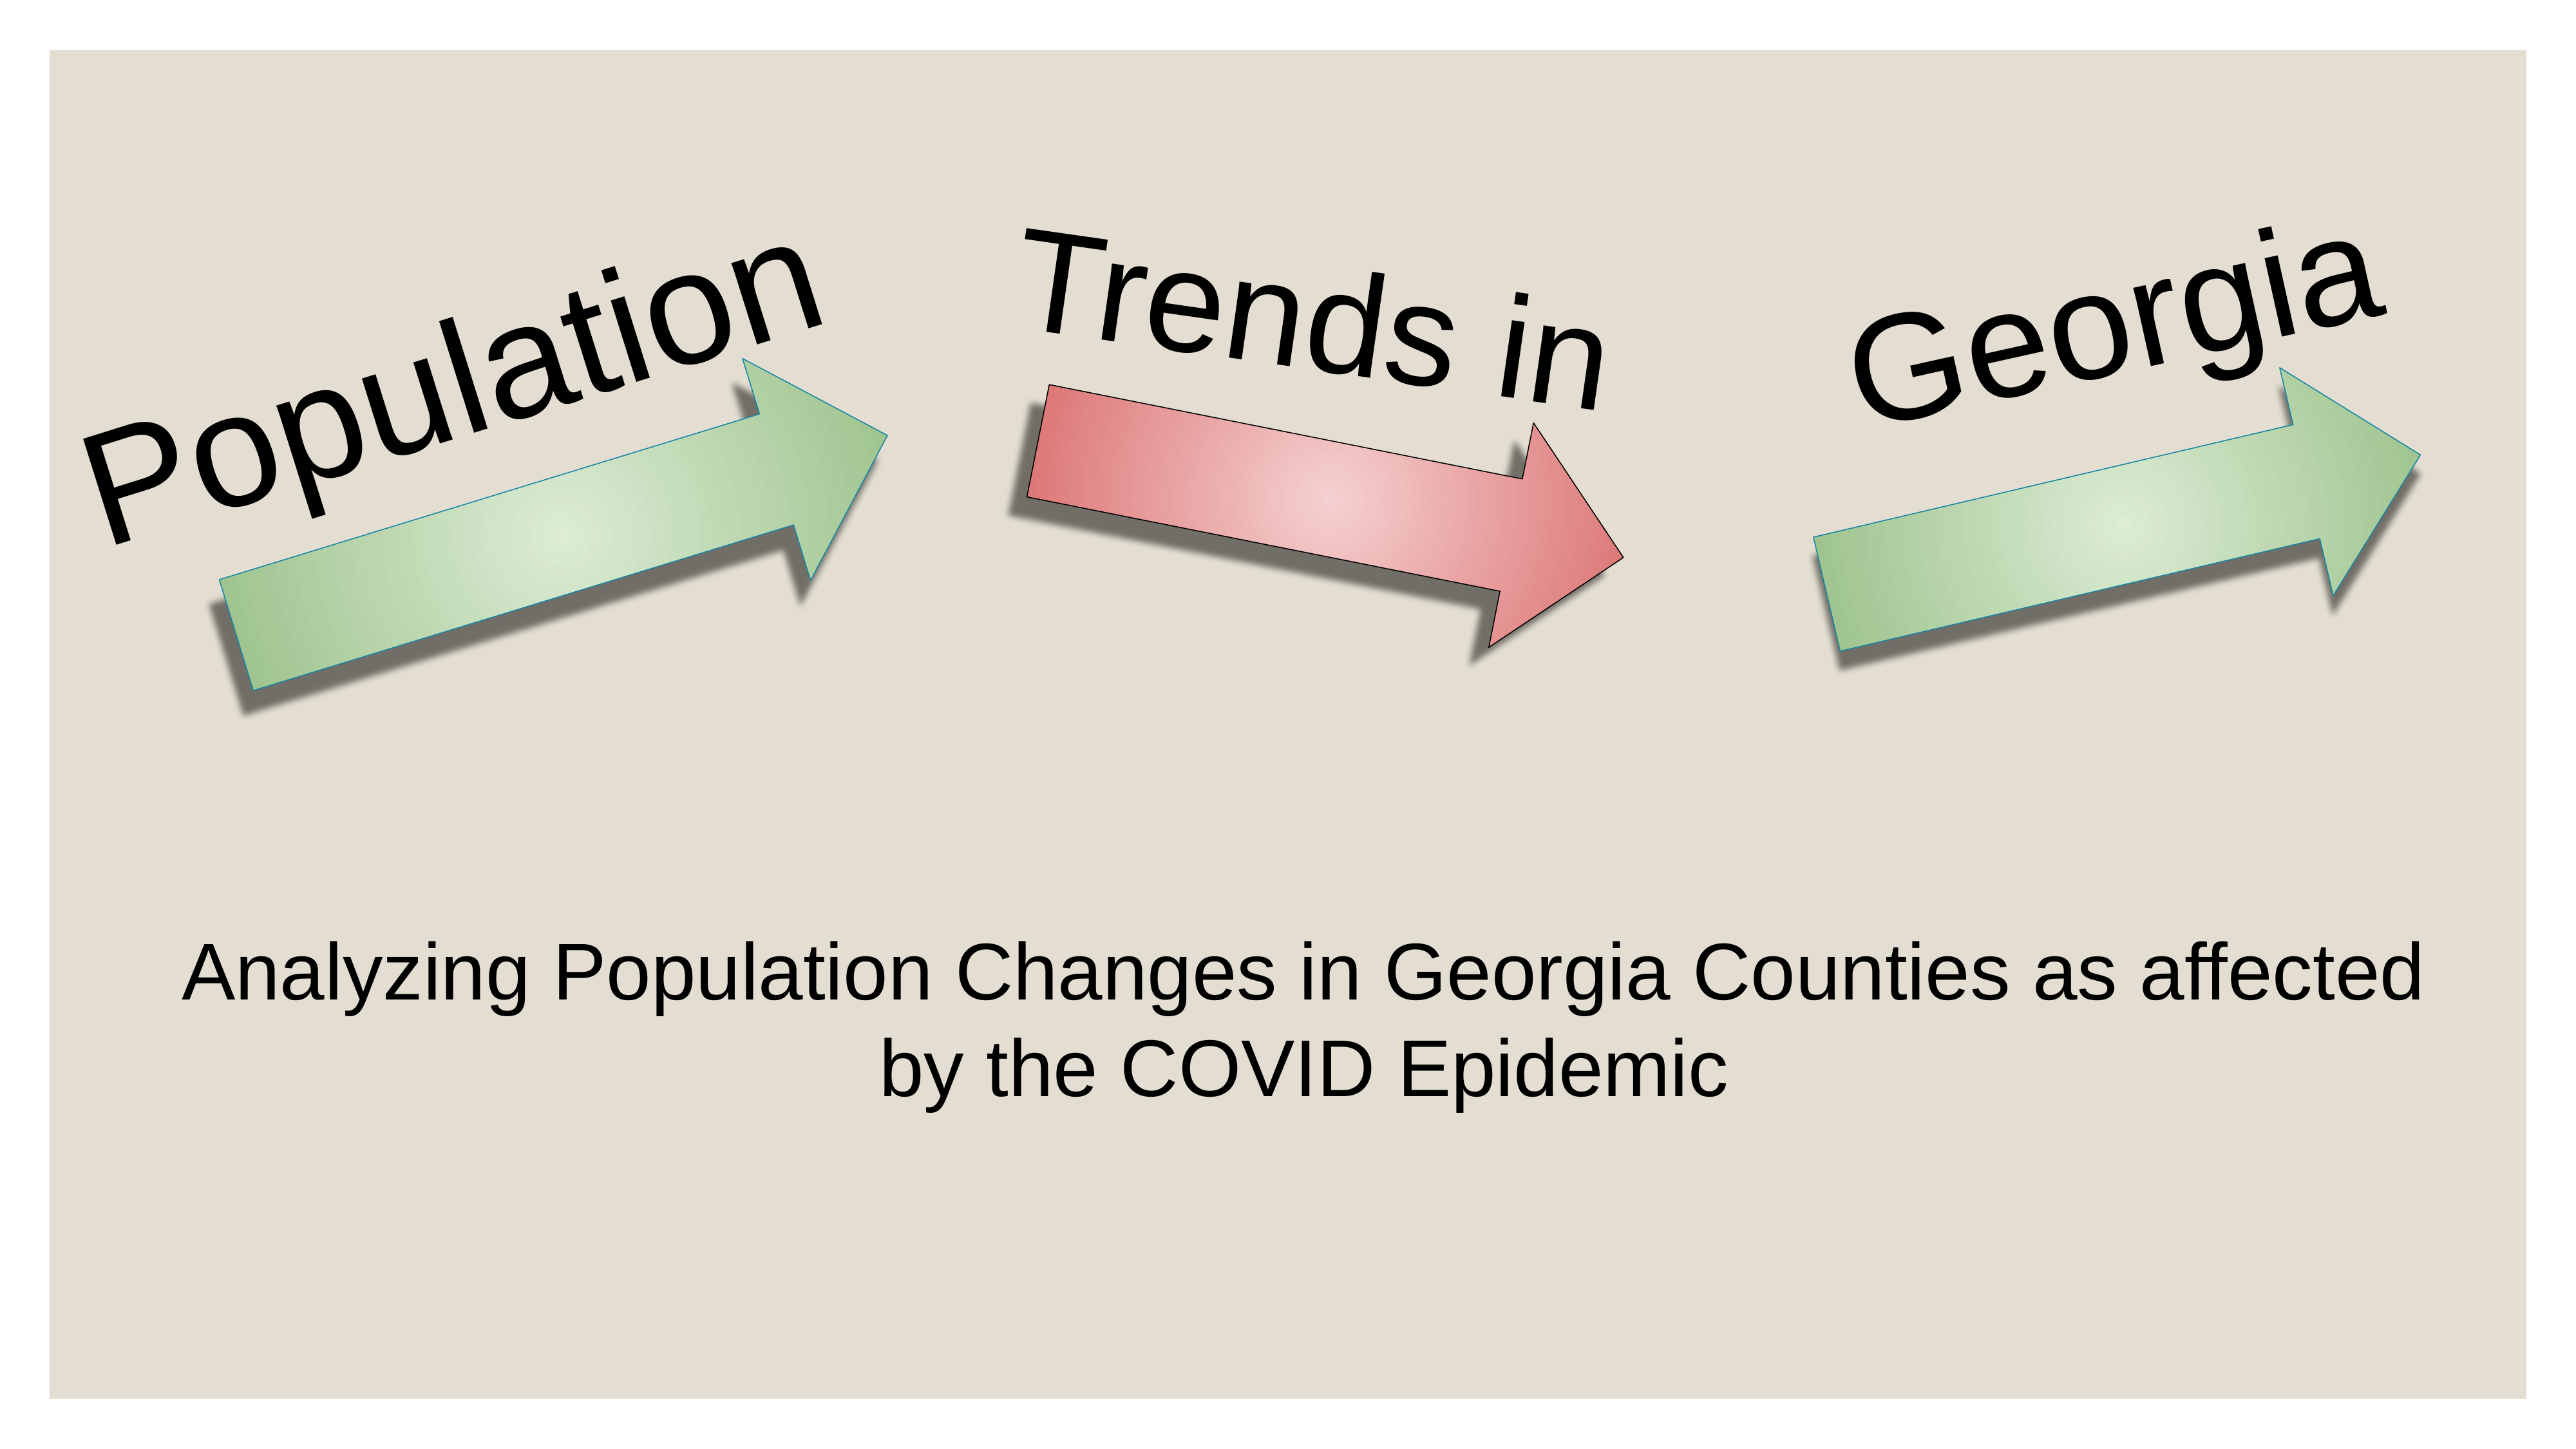

Trends in
Georgia
# Population

Analyzing Population Changes in Georgia Counties as affected by the COVID Epidemic